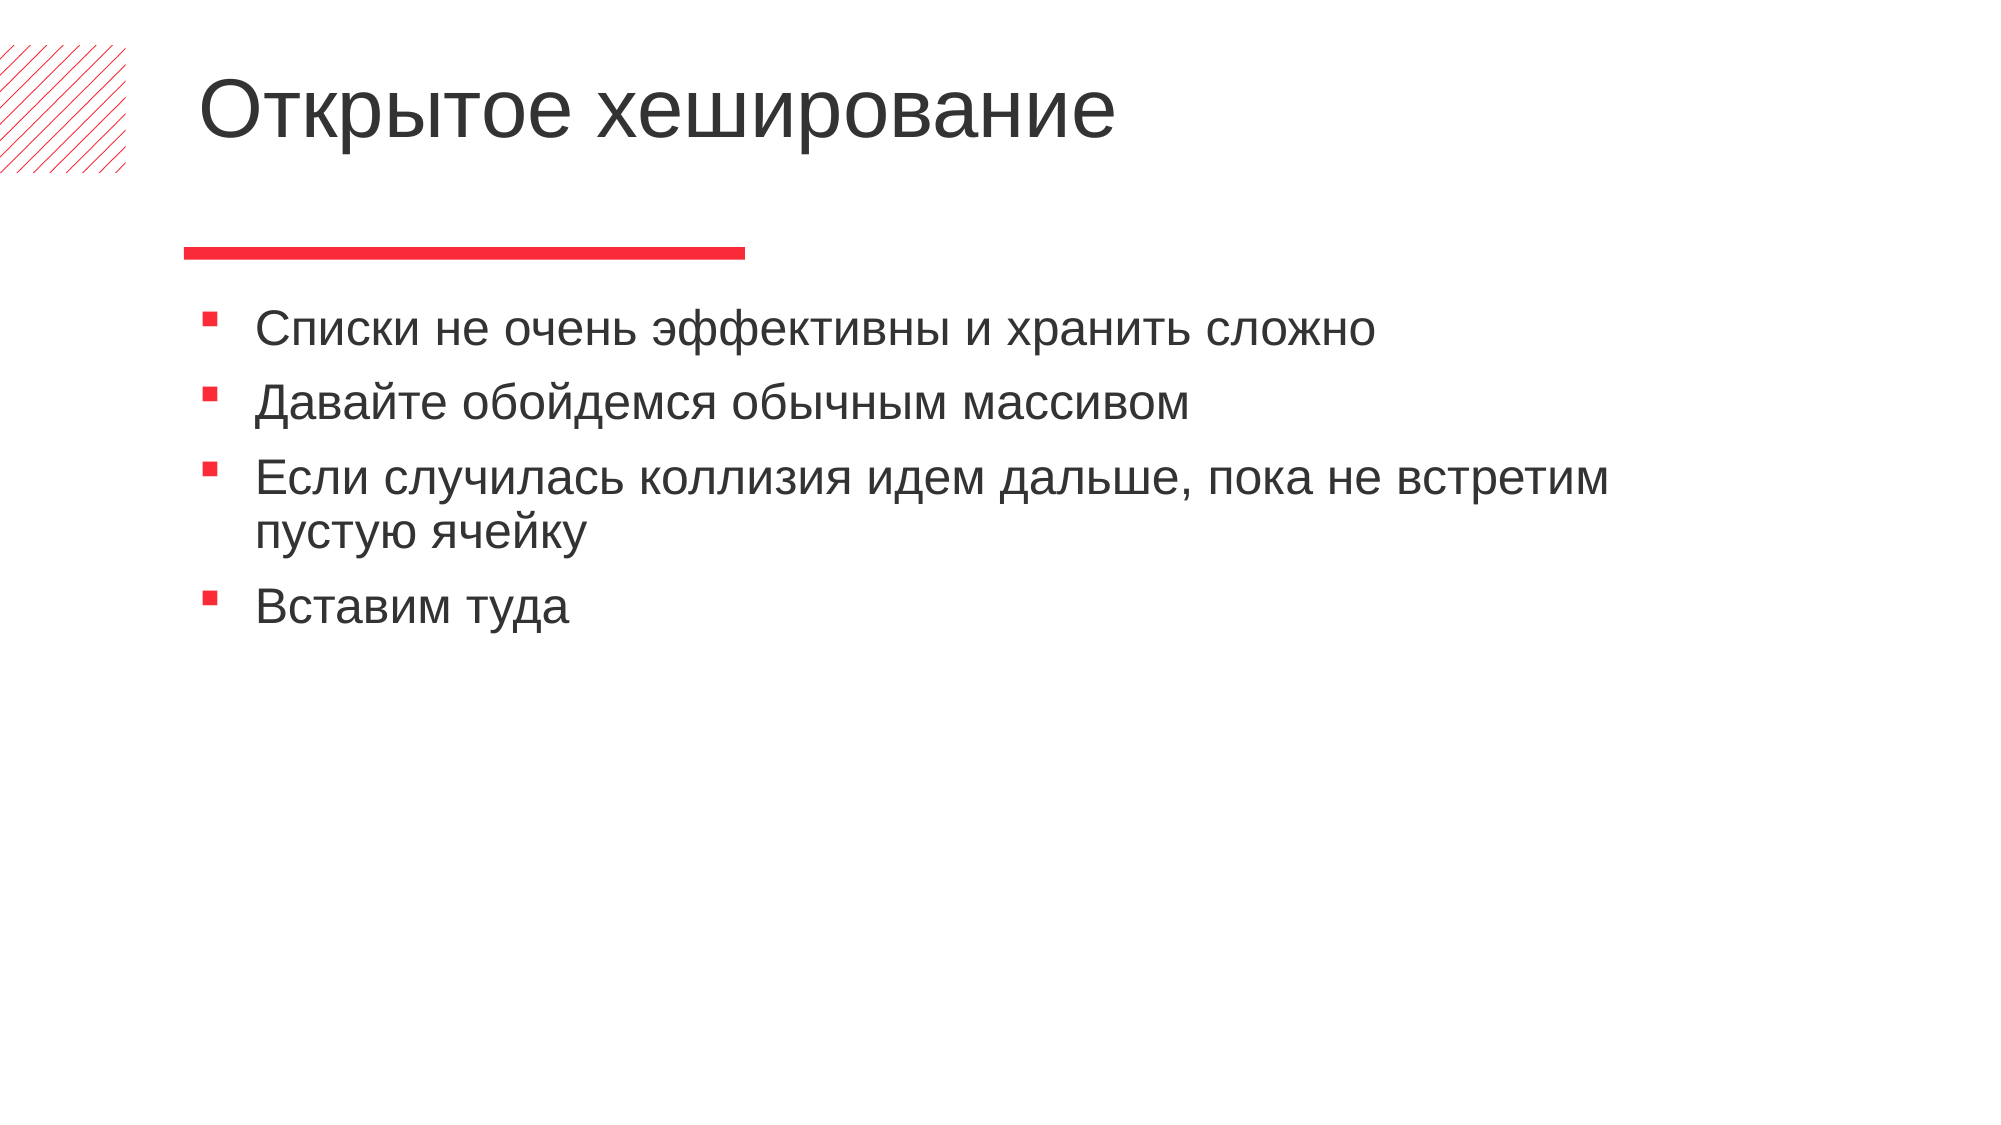

Открытое хеширование
Списки не очень эффективны и хранить сложно
Давайте обойдемся обычным массивом
Если случилась коллизия идем дальше, пока не встретим пустую ячейку
Вставим туда